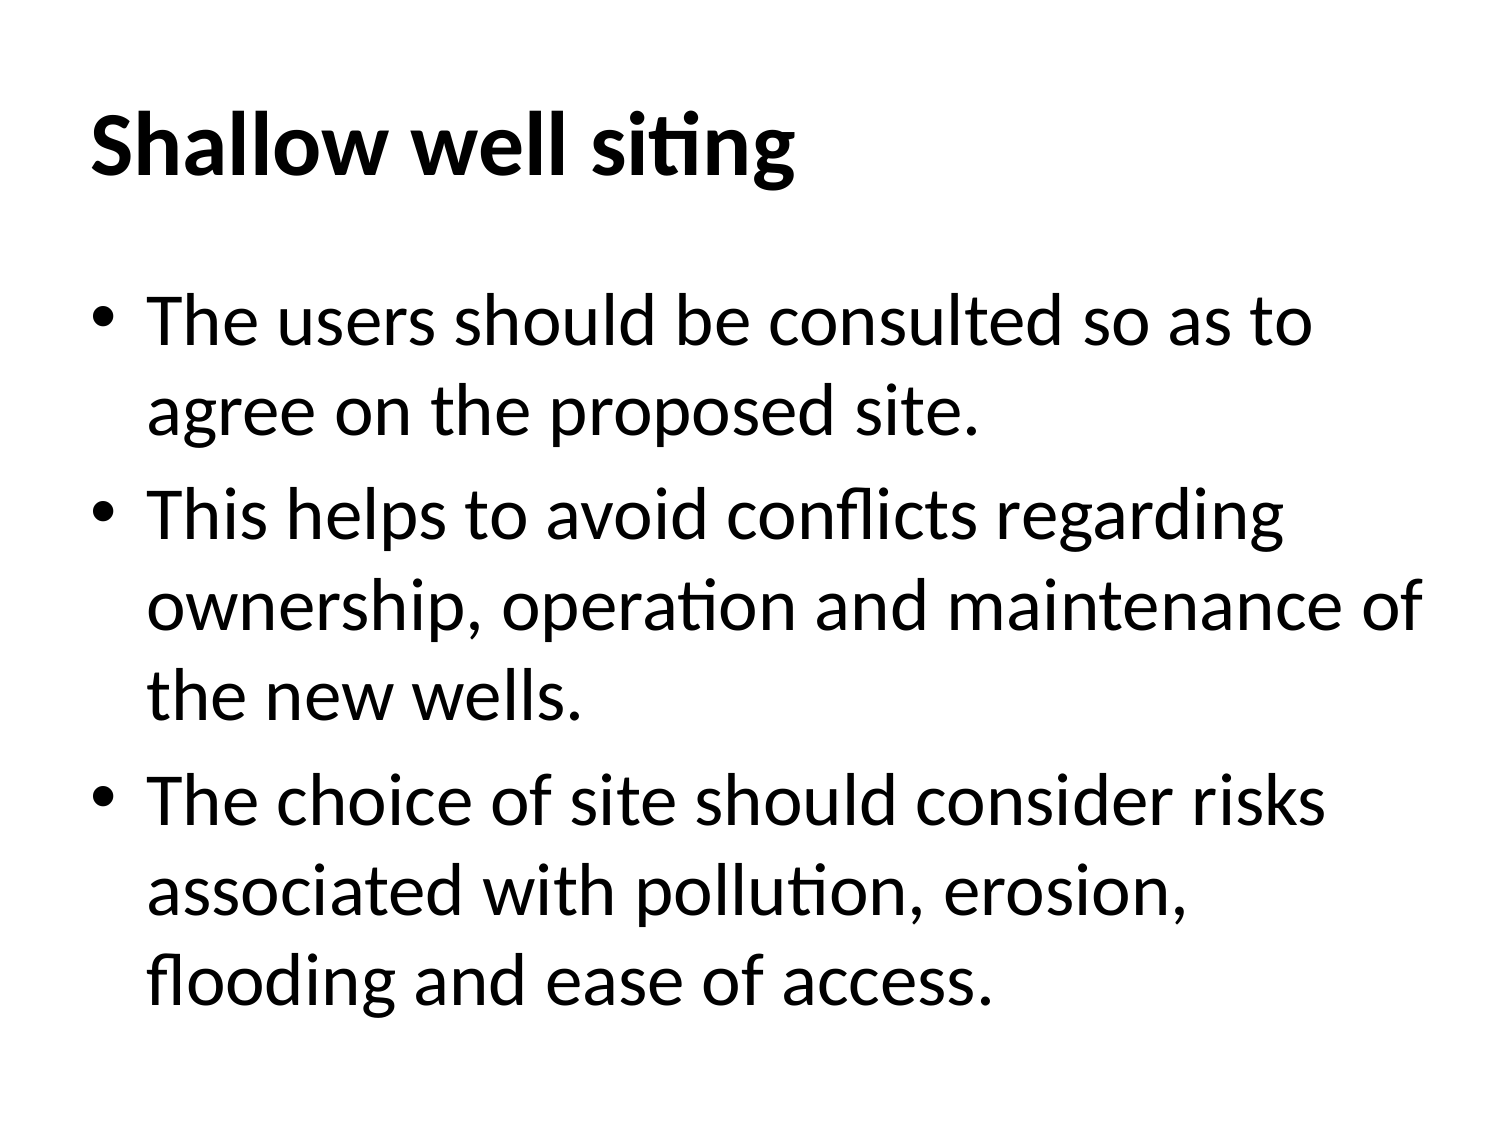

# Shallow well siting
The users should be consulted so as to agree on the proposed site.
This helps to avoid conflicts regarding ownership, operation and maintenance of the new wells.
The choice of site should consider risks associated with pollution, erosion, flooding and ease of access.